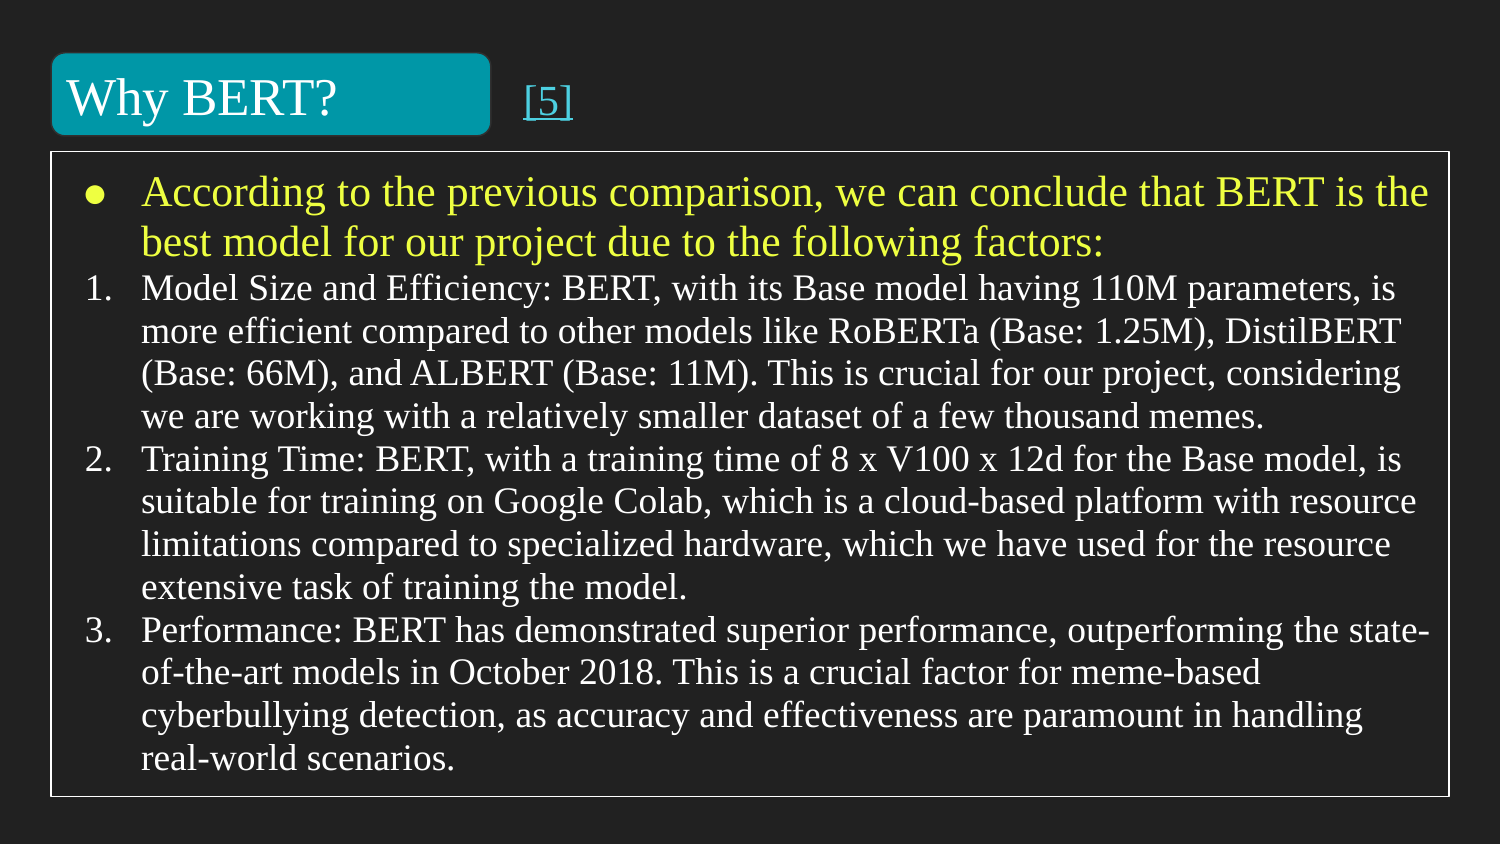

# Why BERT?              [5]

According to the previous comparison, we can conclude that BERT is the best model for our project due to the following factors:
Model Size and Efficiency: BERT, with its Base model having 110M parameters, is more efficient compared to other models like RoBERTa (Base: 1.25M), DistilBERT (Base: 66M), and ALBERT (Base: 11M). This is crucial for our project, considering we are working with a relatively smaller dataset of a few thousand memes.
Training Time: BERT, with a training time of 8 x V100 x 12d for the Base model, is suitable for training on Google Colab, which is a cloud-based platform with resource limitations compared to specialized hardware, which we have used for the resource extensive task of training the model.
Performance: BERT has demonstrated superior performance, outperforming the state-of-the-art models in October 2018. This is a crucial factor for meme-based cyberbullying detection, as accuracy and effectiveness are paramount in handling real-world scenarios.